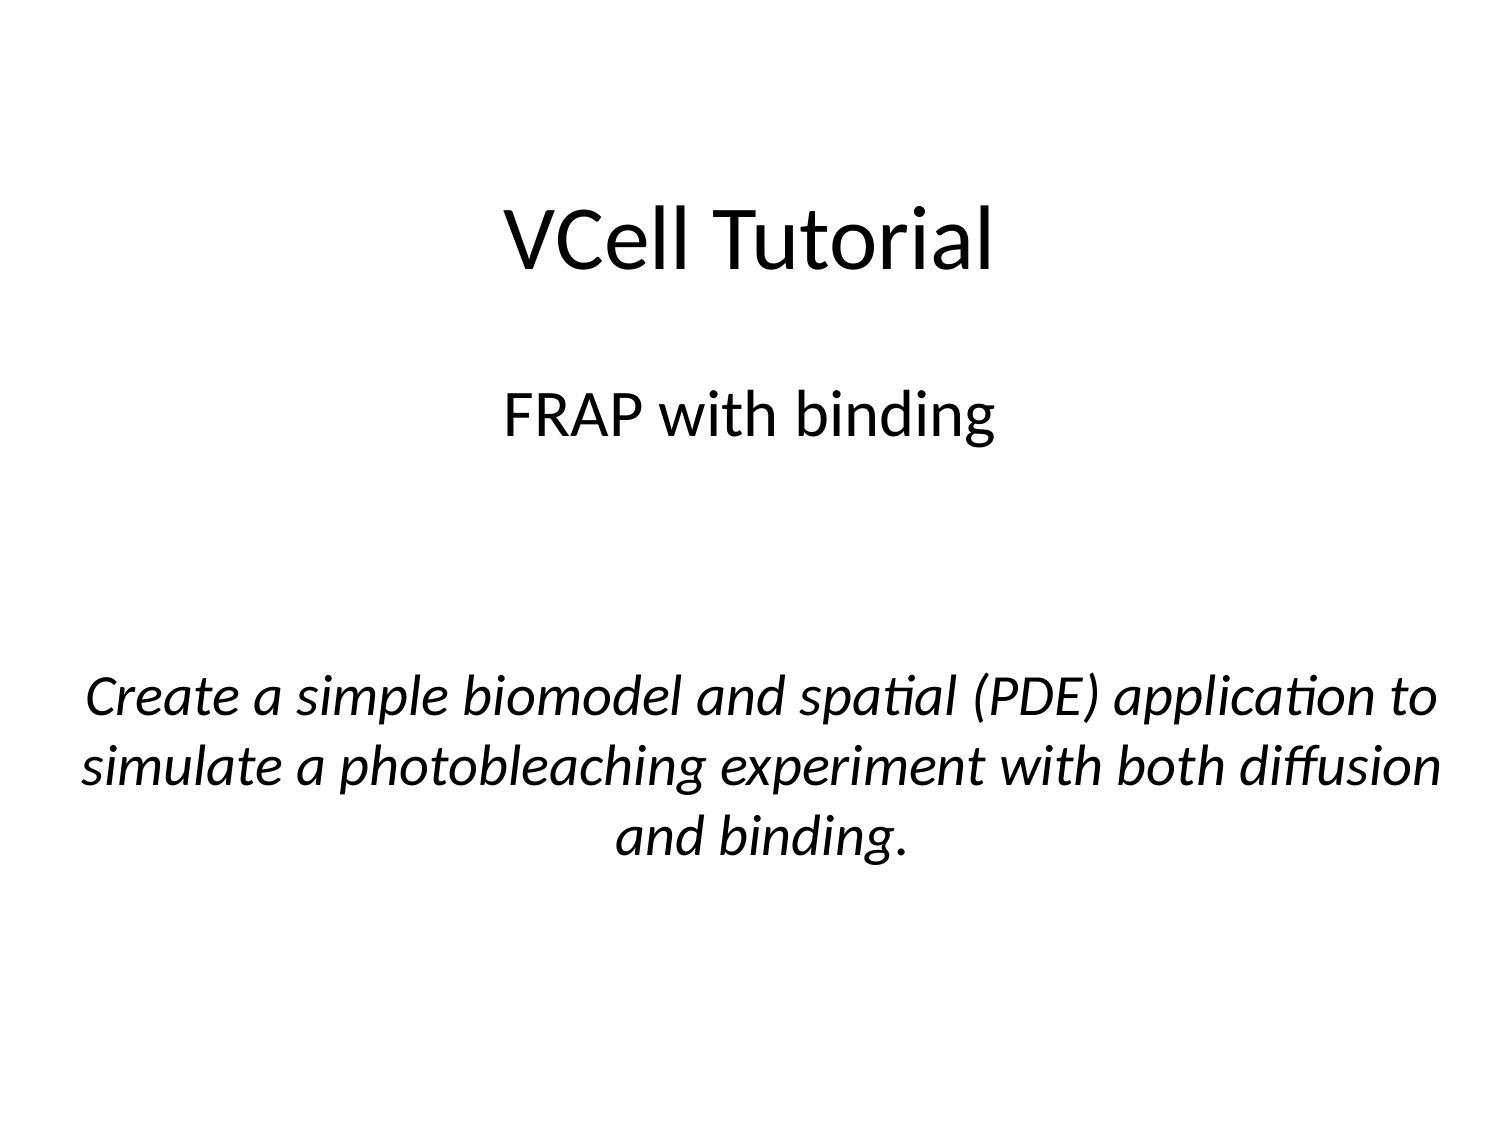

# VCell Tutorial
FRAP with binding
Create a simple biomodel and spatial (PDE) application to simulate a photobleaching experiment with both diffusion and binding.